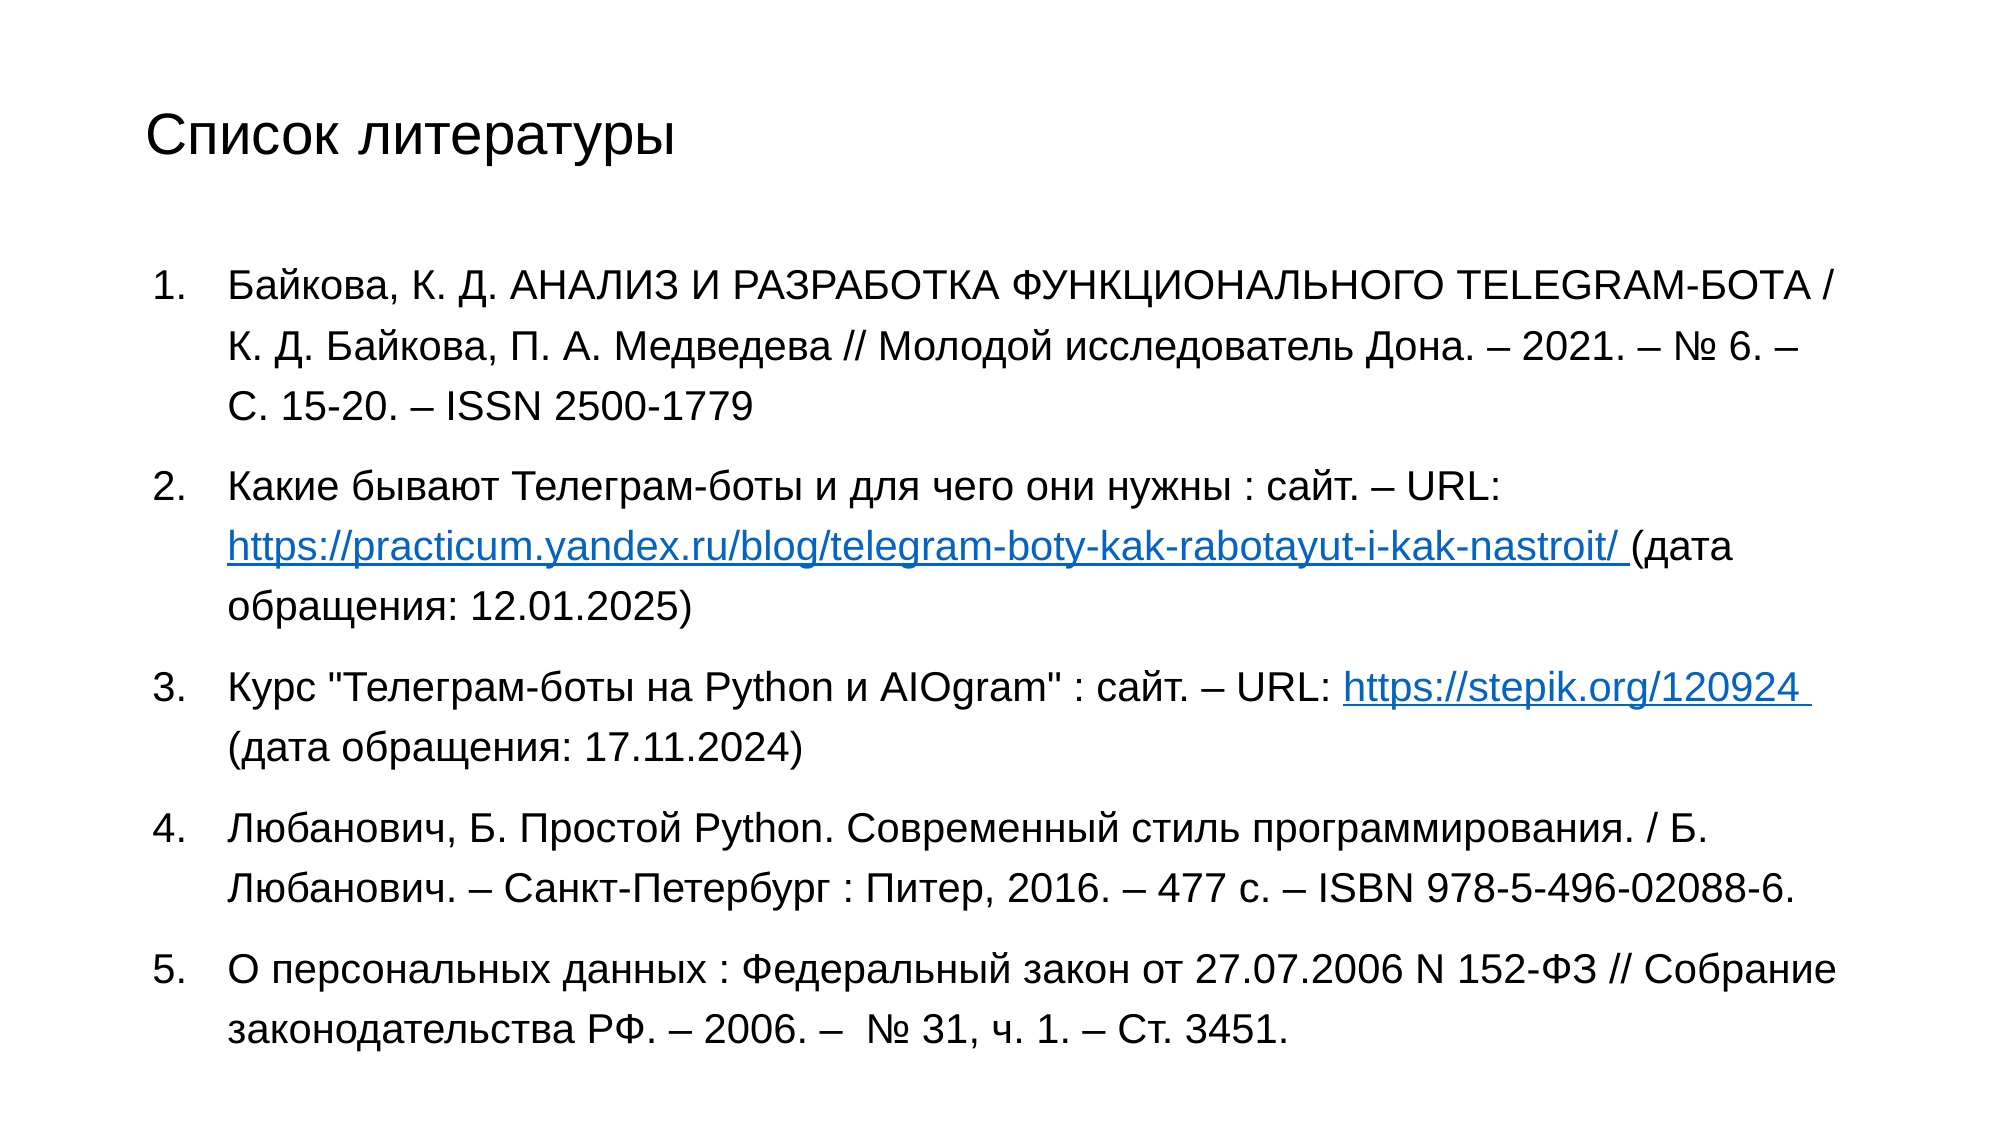

# Список литературы
Байкова, К. Д. АНАЛИЗ И РАЗРАБОТКА ФУНКЦИОНАЛЬНОГО TELEGRAM-БОТА / К. Д. Байкова, П. А. Медведева // Молодой исследователь Дона. – 2021. – № 6. – С. 15-20. – ISSN 2500-1779
Какие бывают Телеграм‑боты и для чего они нужны : сайт. – URL: https://practicum.yandex.ru/blog/telegram-boty-kak-rabotayut-i-kak-nastroit/ (дата обращения: 12.01.2025)
Курс "Телеграм-боты на Python и AIOgram" : сайт. – URL: https://stepik.org/120924 (дата обращения: 17.11.2024)
Любанович, Б. Простой Python. Современный стиль программирования. / Б. Любанович. – Санкт-Петербург : Питер, 2016. – 477 с. – ISBN 978-5-496-02088-6.
О персональных данных : Федеральный закон от 27.07.2006 N 152-ФЗ // Собрание законодательства РФ. – 2006. –  № 31, ч. 1. – Ст. 3451.